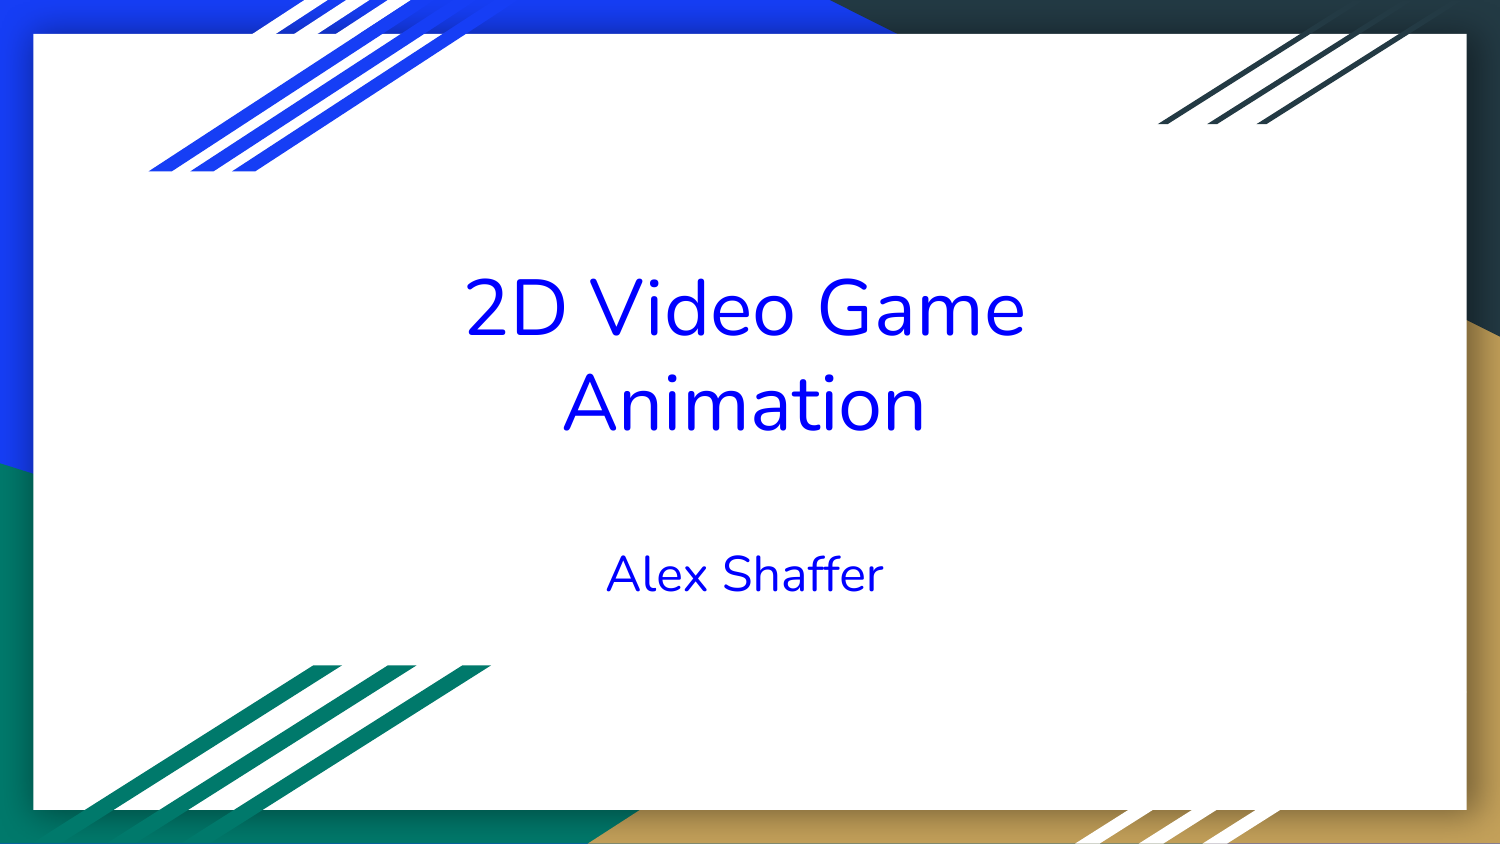

# 2D Video Game Animation Alex Shaffer